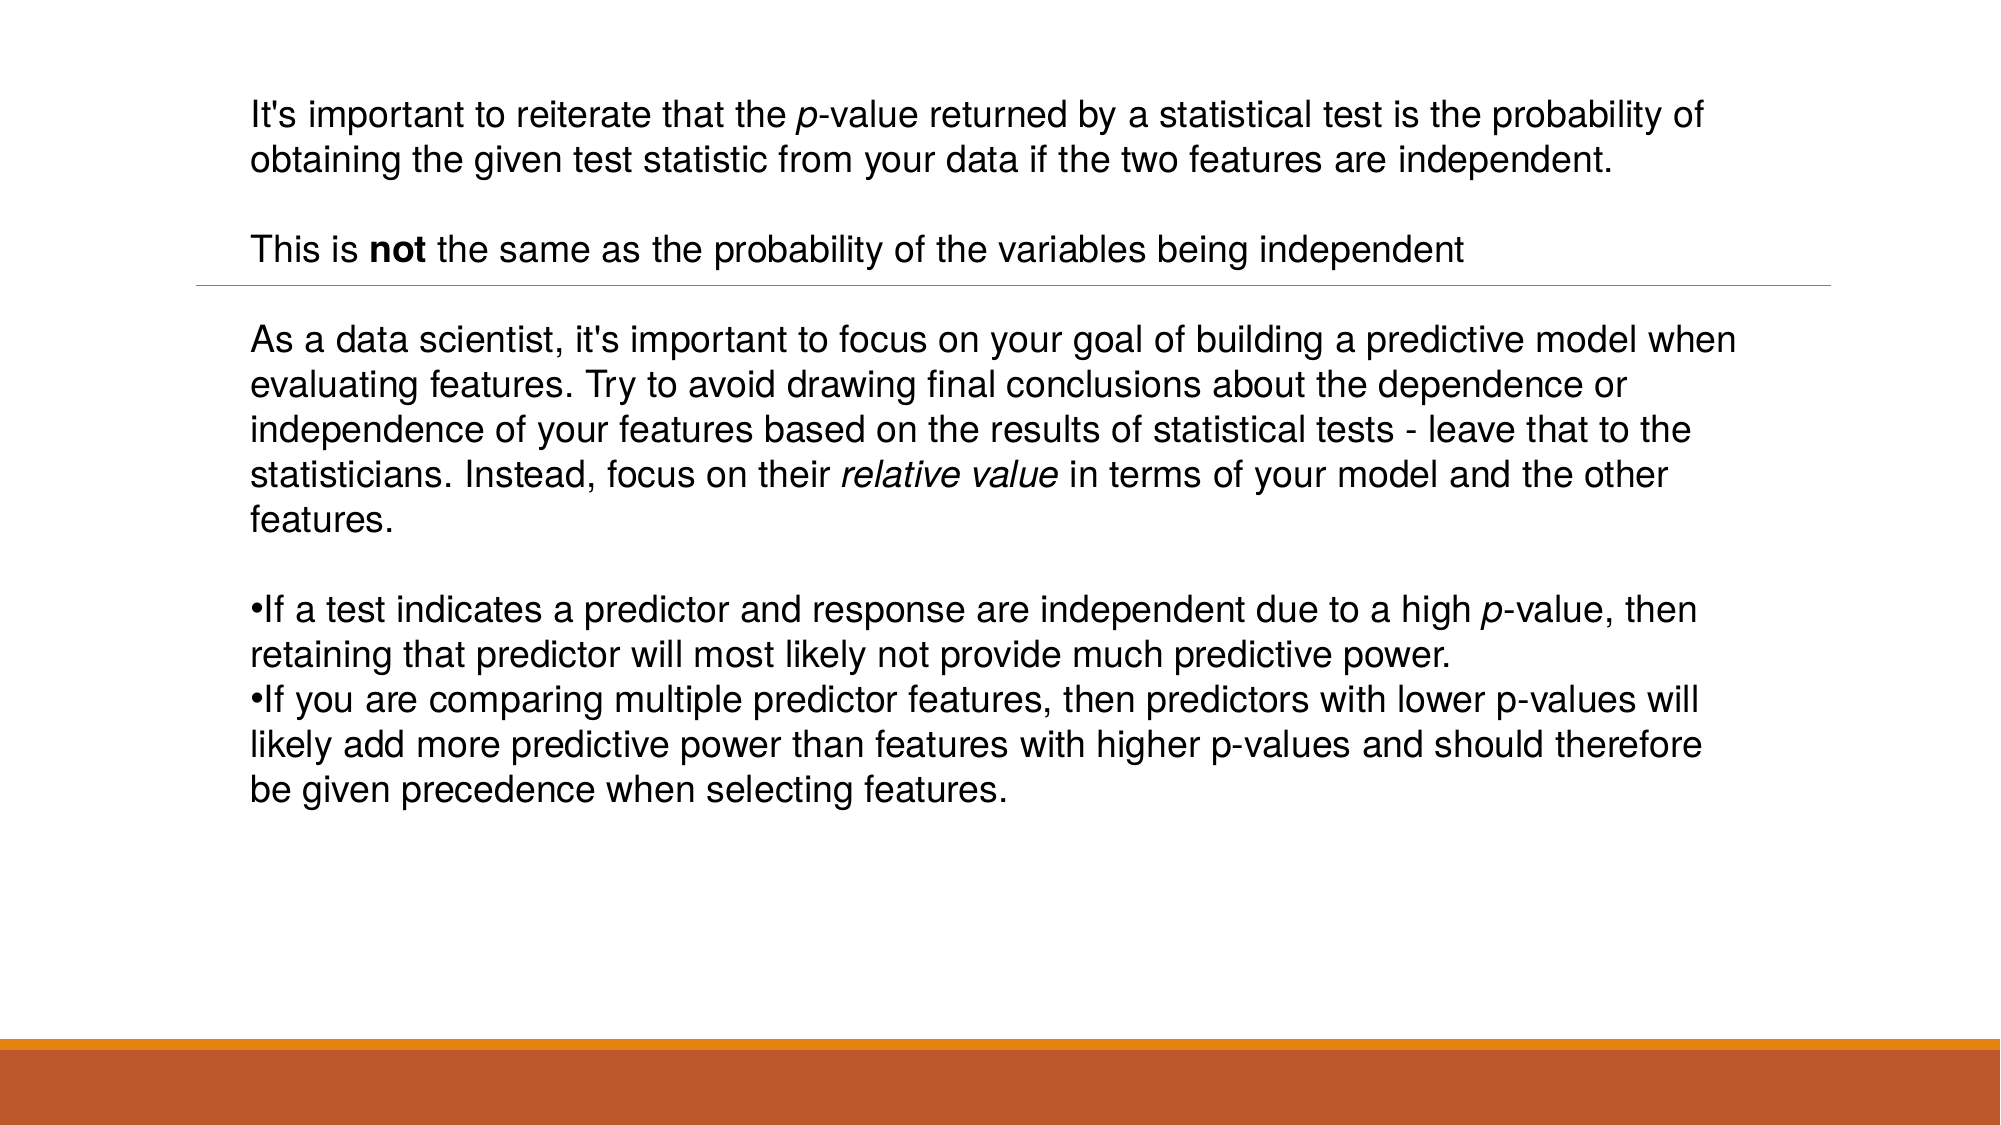

It's important to reiterate that the p-value returned by a statistical test is the probability of obtaining the given test statistic from your data if the two features are independent.

This is not the same as the probability of the variables being independent

As a data scientist, it's important to focus on your goal of building a predictive model when evaluating features. Try to avoid drawing final conclusions about the dependence or independence of your features based on the results of statistical tests - leave that to the statisticians. Instead, focus on their relative value in terms of your model and the other features.

If a test indicates a predictor and response are independent due to a high p-value, then retaining that predictor will most likely not provide much predictive power.
If you are comparing multiple predictor features, then predictors with lower p-values will likely add more predictive power than features with higher p-values and should therefore be given precedence when selecting features.